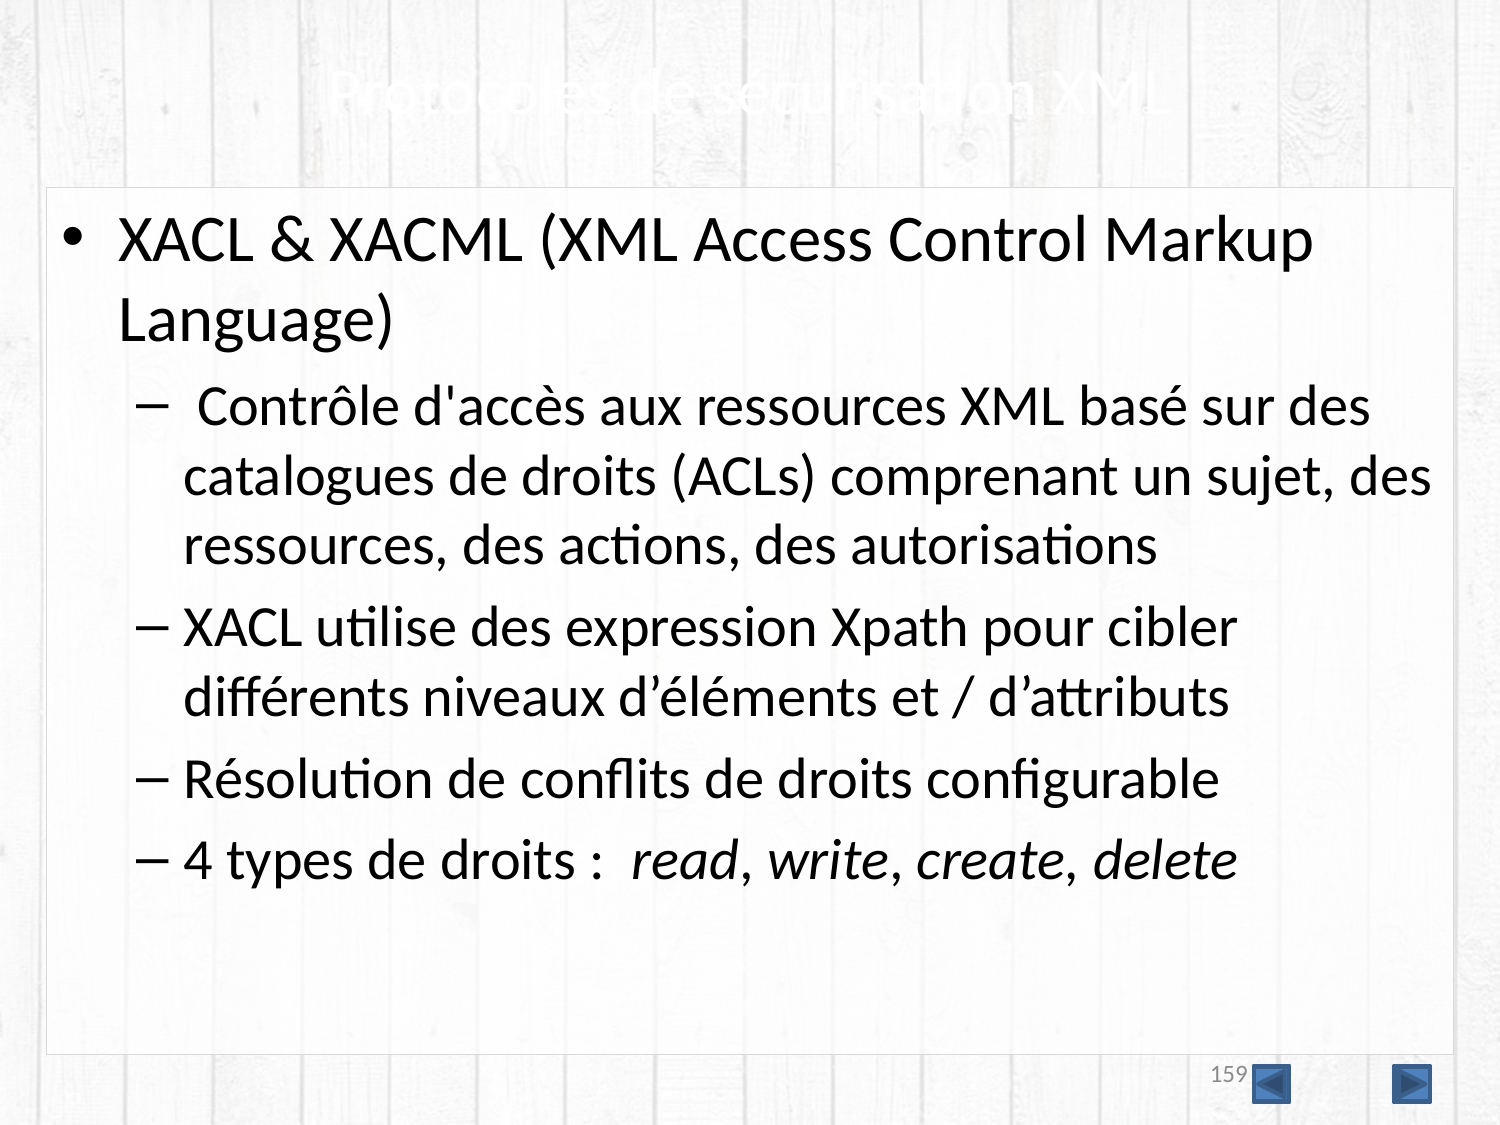

# Protocoles de sécurisation XML
XACL & XACML (XML Access Control Markup Language)
 Contrôle d'accès aux ressources XML basé sur des catalogues de droits (ACLs) comprenant un sujet, des ressources, des actions, des autorisations
XACL utilise des expression Xpath pour cibler différents niveaux d’éléments et / d’attributs
Résolution de conflits de droits configurable
4 types de droits :  read, write, create, delete
159